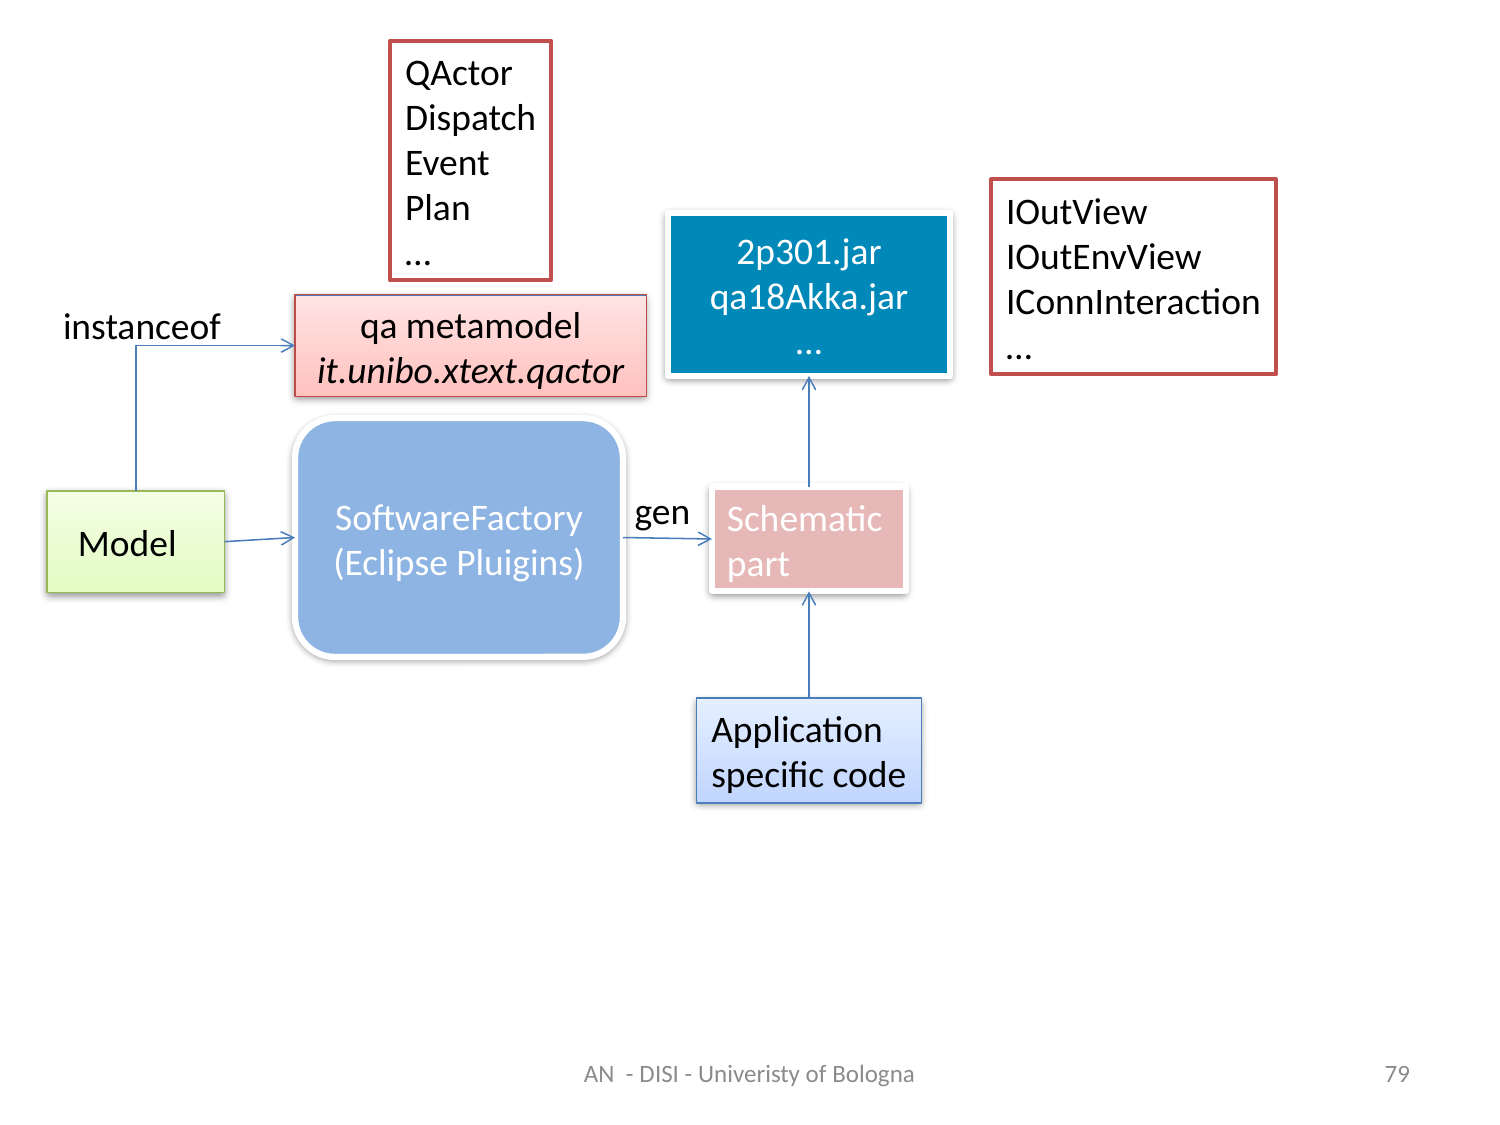

QActor
Dispatch
Event
Plan
…
IOutView
IOutEnvView
IConnInteraction
…
2p301.jar
qa18Akka.jar
…
instanceof
qa metamodel
it.unibo.xtext.qactor
SoftwareFactory
(Eclipse Pluigins)
gen
Schematic
part
Model
Application
specific code
AN  - DISI - Univeristy of Bologna
79